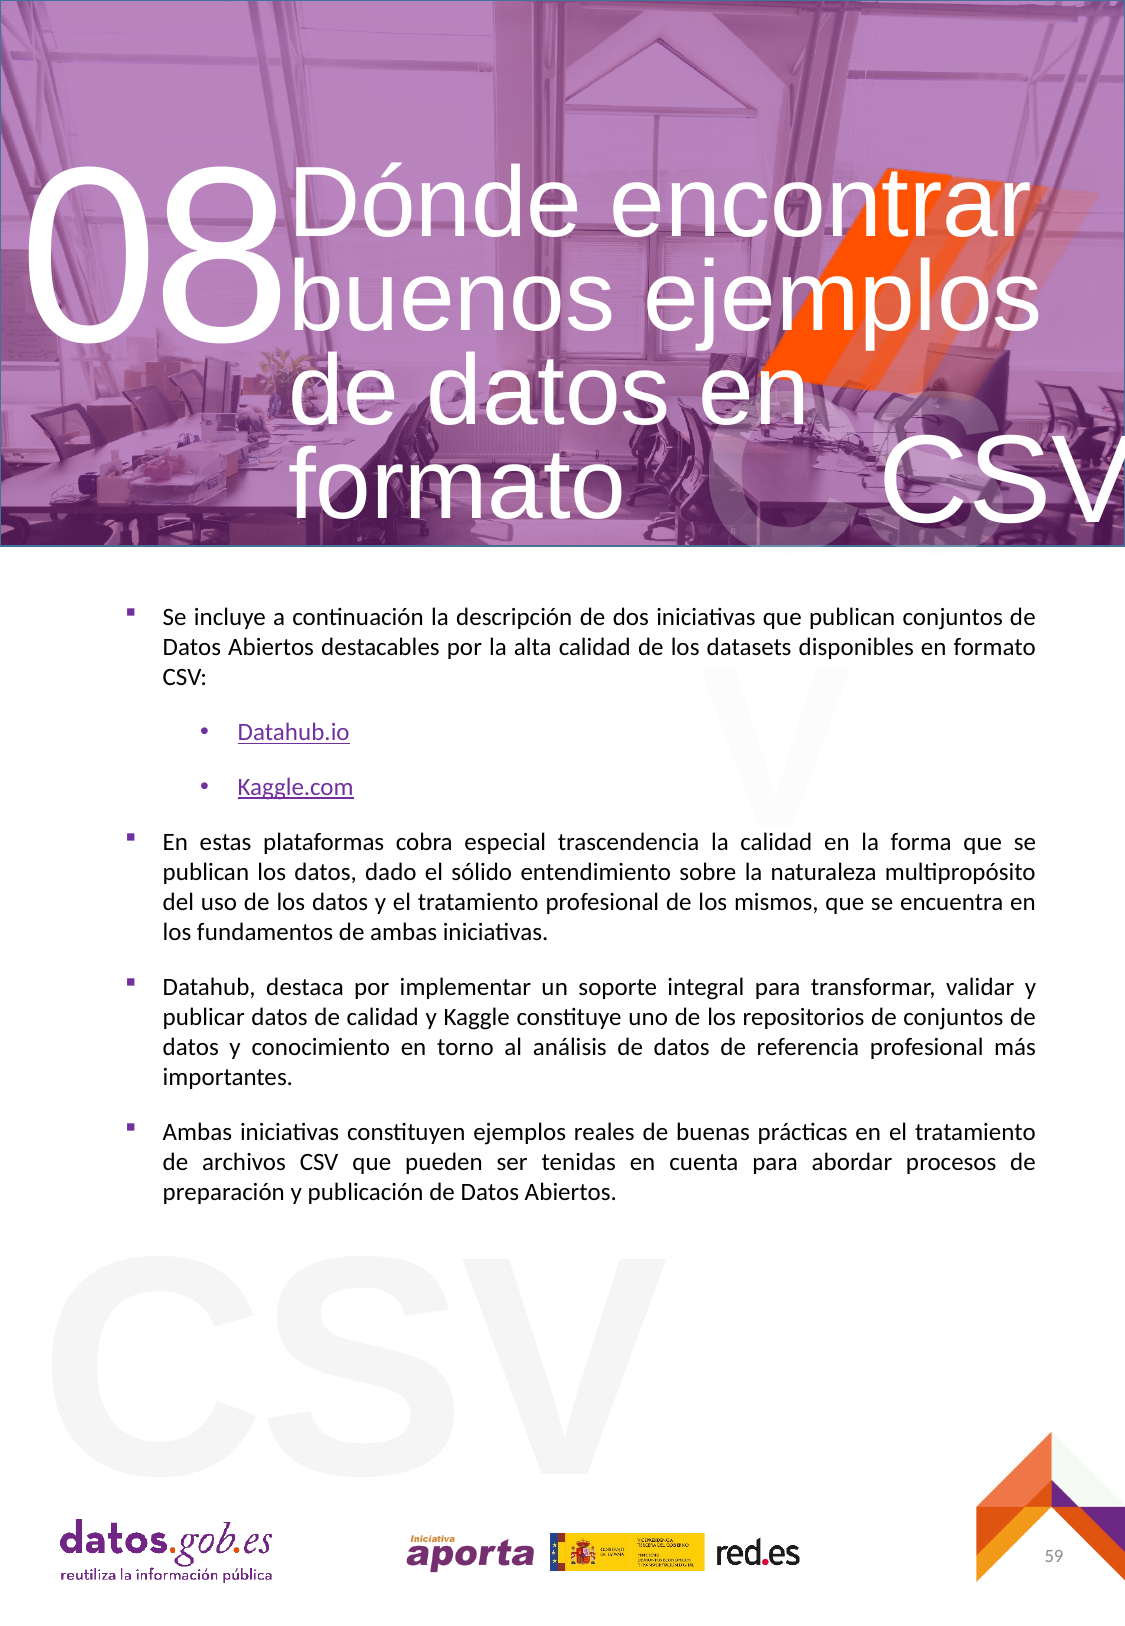

08
Dónde encontrar buenos ejemplos de datos en formato
CSV
Se incluye a continuación la descripción de dos iniciativas que publican conjuntos de Datos Abiertos destacables por la alta calidad de los datasets disponibles en formato CSV:
Datahub.io
Kaggle.com
En estas plataformas cobra especial trascendencia la calidad en la forma que se publican los datos, dado el sólido entendimiento sobre la naturaleza multipropósito del uso de los datos y el tratamiento profesional de los mismos, que se encuentra en los fundamentos de ambas iniciativas.
Datahub, destaca por implementar un soporte integral para transformar, validar y publicar datos de calidad y Kaggle constituye uno de los repositorios de conjuntos de datos y conocimiento en torno al análisis de datos de referencia profesional más importantes.
Ambas iniciativas constituyen ejemplos reales de buenas prácticas en el tratamiento de archivos CSV que pueden ser tenidas en cuenta para abordar procesos de preparación y publicación de Datos Abiertos.
59